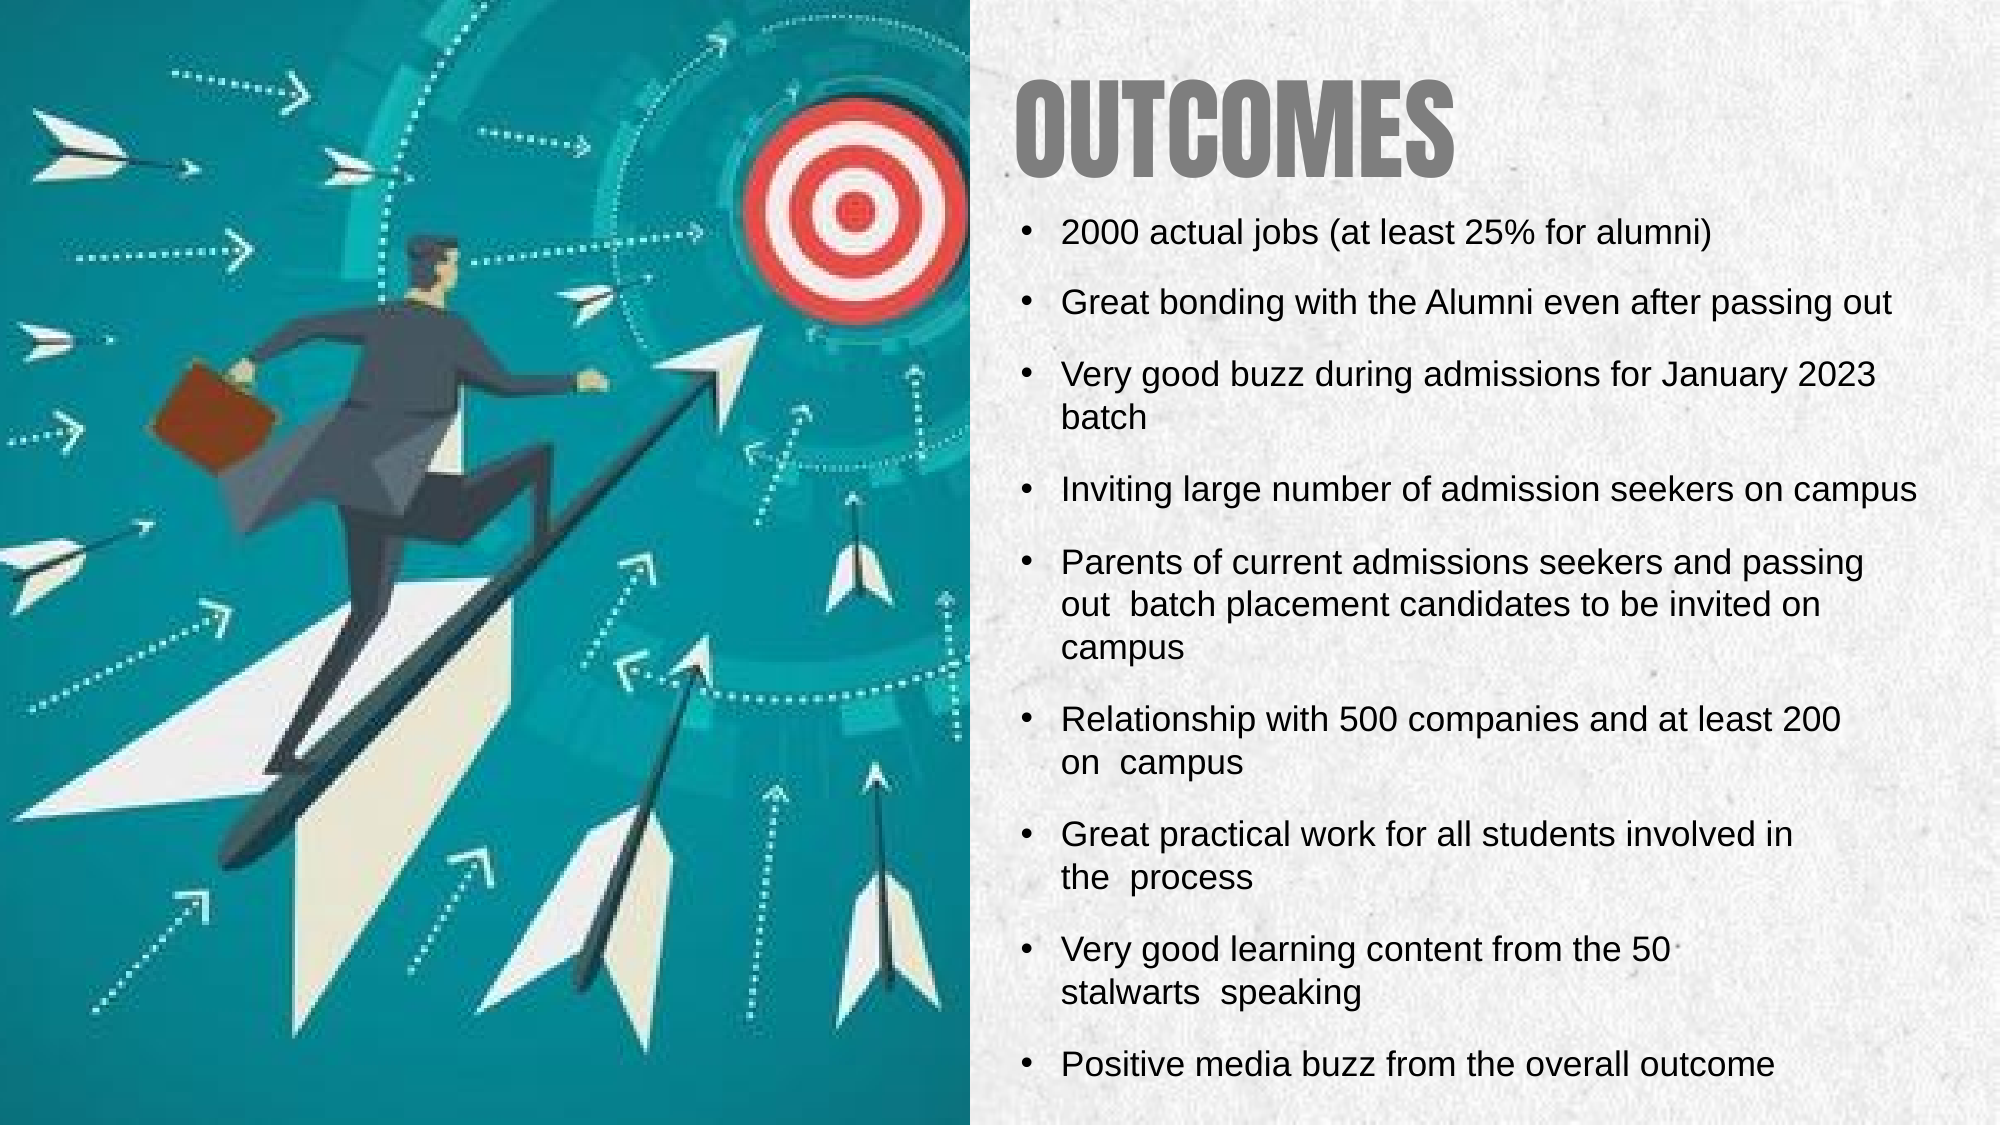

# OUTCOMES
2000 actual jobs (at least 25% for alumni)
Great bonding with the Alumni even after passing out
Very good buzz during admissions for January 2023 batch
Inviting large number of admission seekers on campus
Parents of current admissions seekers and passing out  batch placement candidates to be invited on campus
Relationship with 500 companies and at least 200 on  campus
Great practical work for all students involved in the  process
Very good learning content from the 50 stalwarts  speaking
Positive media buzz from the overall outcome
ALPINE SKI